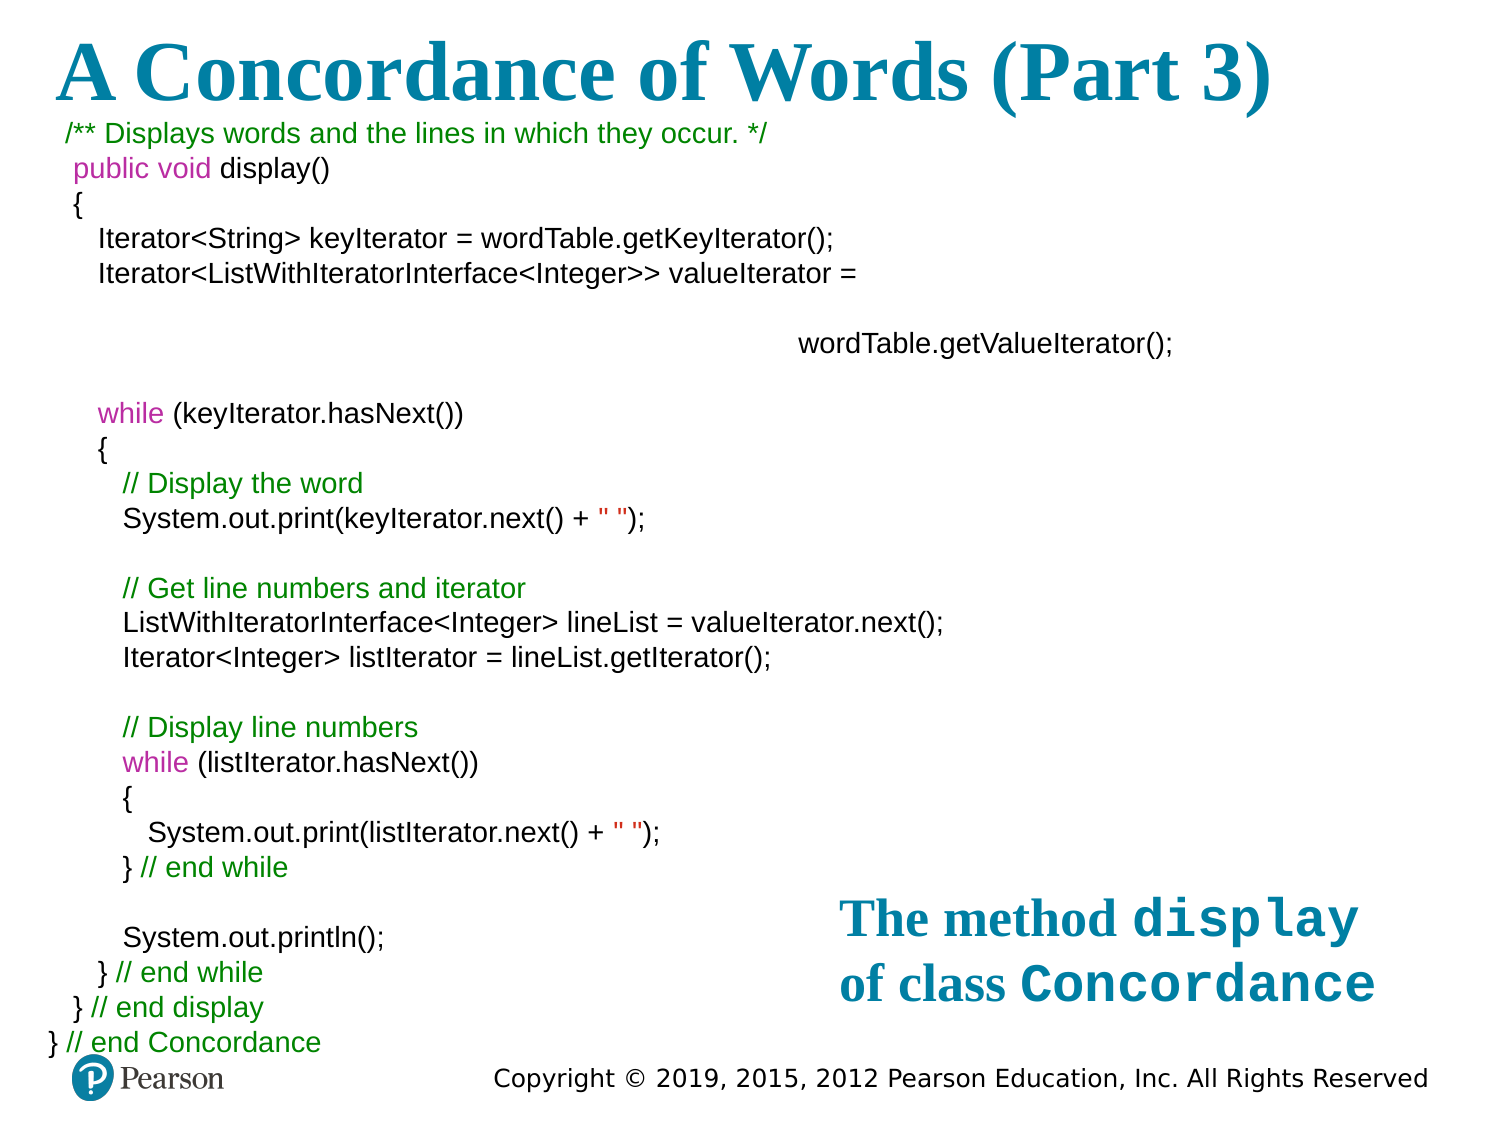

# A Concordance of Words (Part 3)
  /** Displays words and the lines in which they occur. */
   public void display()
   {
      Iterator<String> keyIterator = wordTable.getKeyIterator();
      Iterator<ListWithIteratorInterface<Integer>> valueIterator =
														wordTable.getValueIterator();

      while (keyIterator.hasNext())
      {
         // Display the word
         System.out.print(keyIterator.next() + " ");

         // Get line numbers and iterator
         ListWithIteratorInterface<Integer> lineList = valueIterator.next();
         Iterator<Integer> listIterator = lineList.getIterator();

         // Display line numbers
         while (listIterator.hasNext())
         {
            System.out.print(listIterator.next() + " ");
         } // end while

         System.out.println();
      } // end while
   } // end display
} // end Concordance
The method display of class Concordance